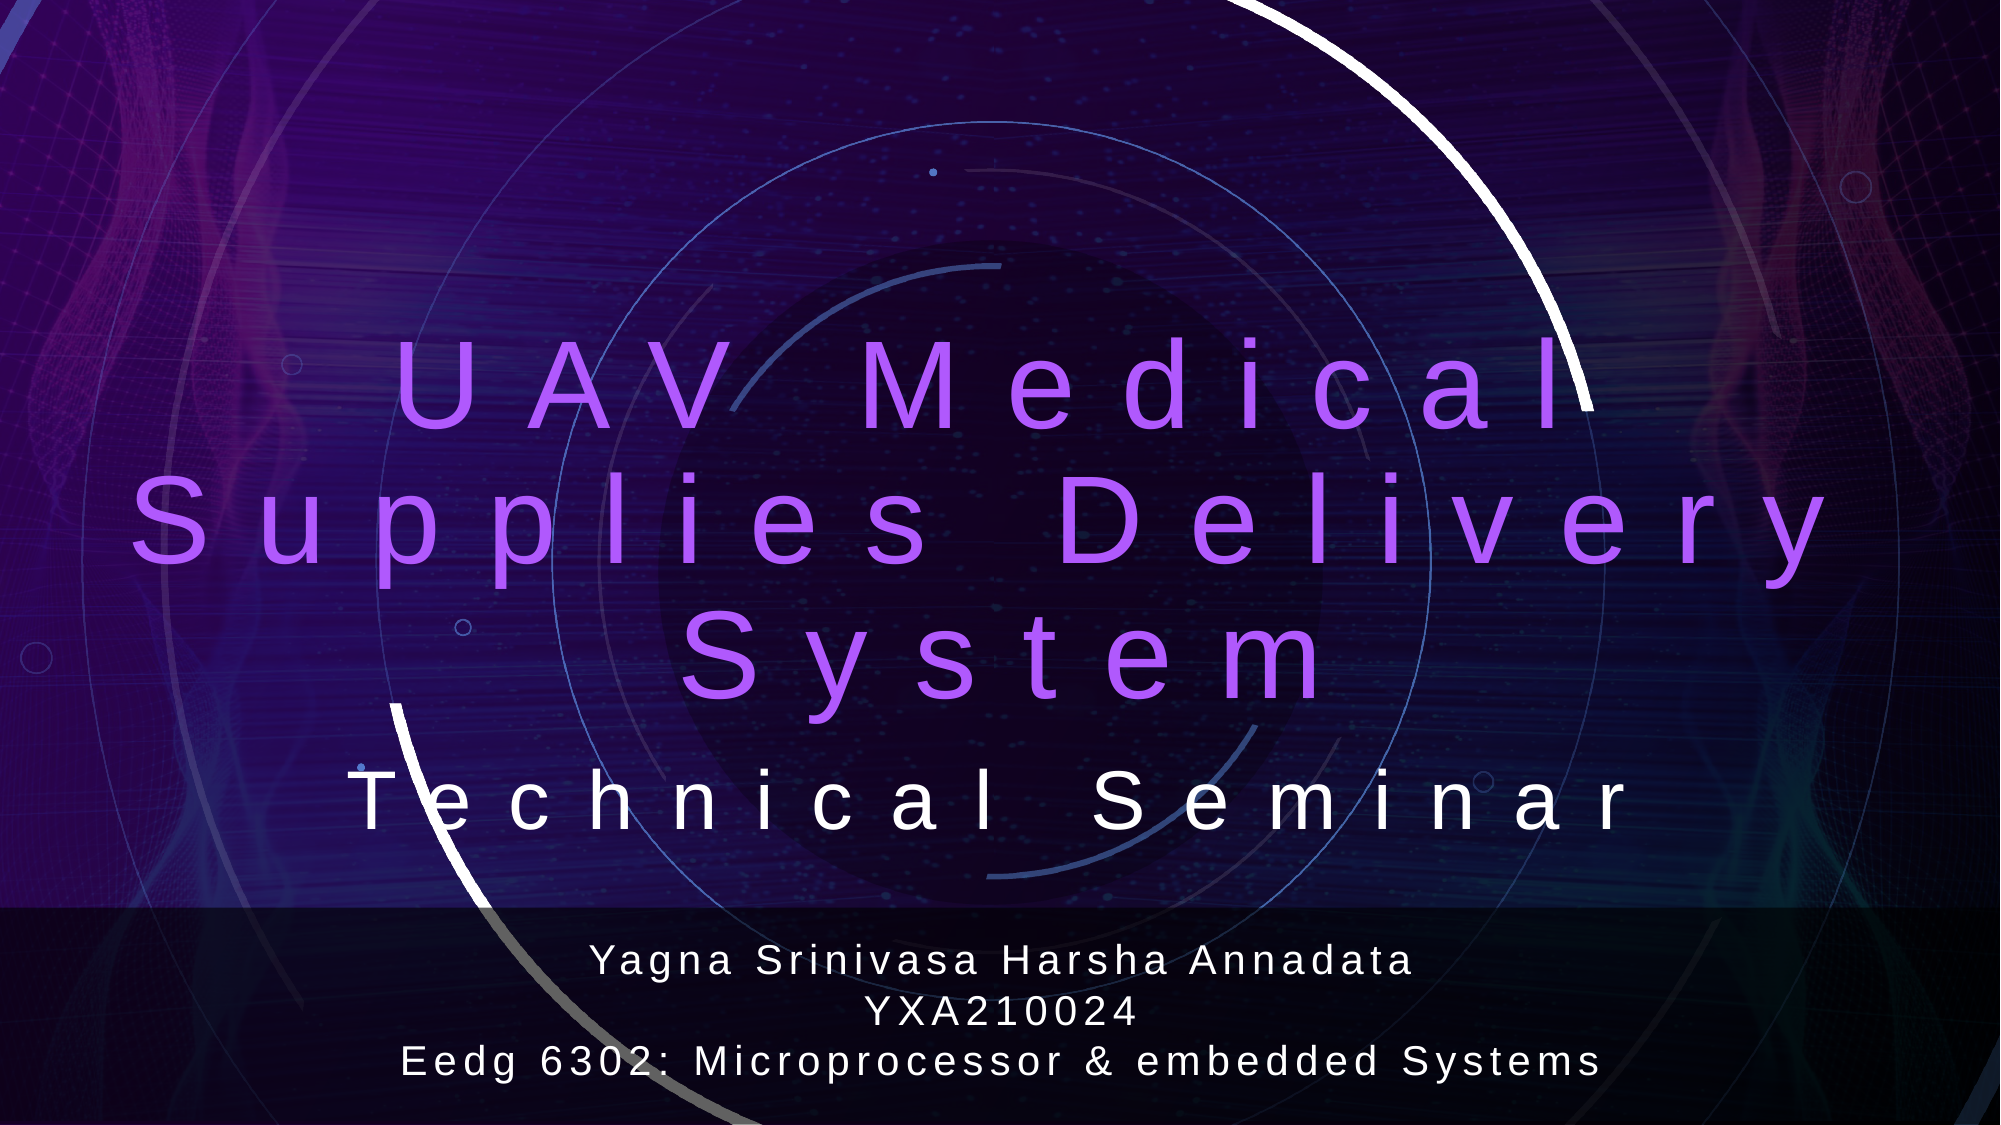

# UAV Medical Supplies Delivery System
Technical Seminar
Yagna Srinivasa Harsha Annadata
YXA210024
Eedg 6302: Microprocessor & embedded Systems